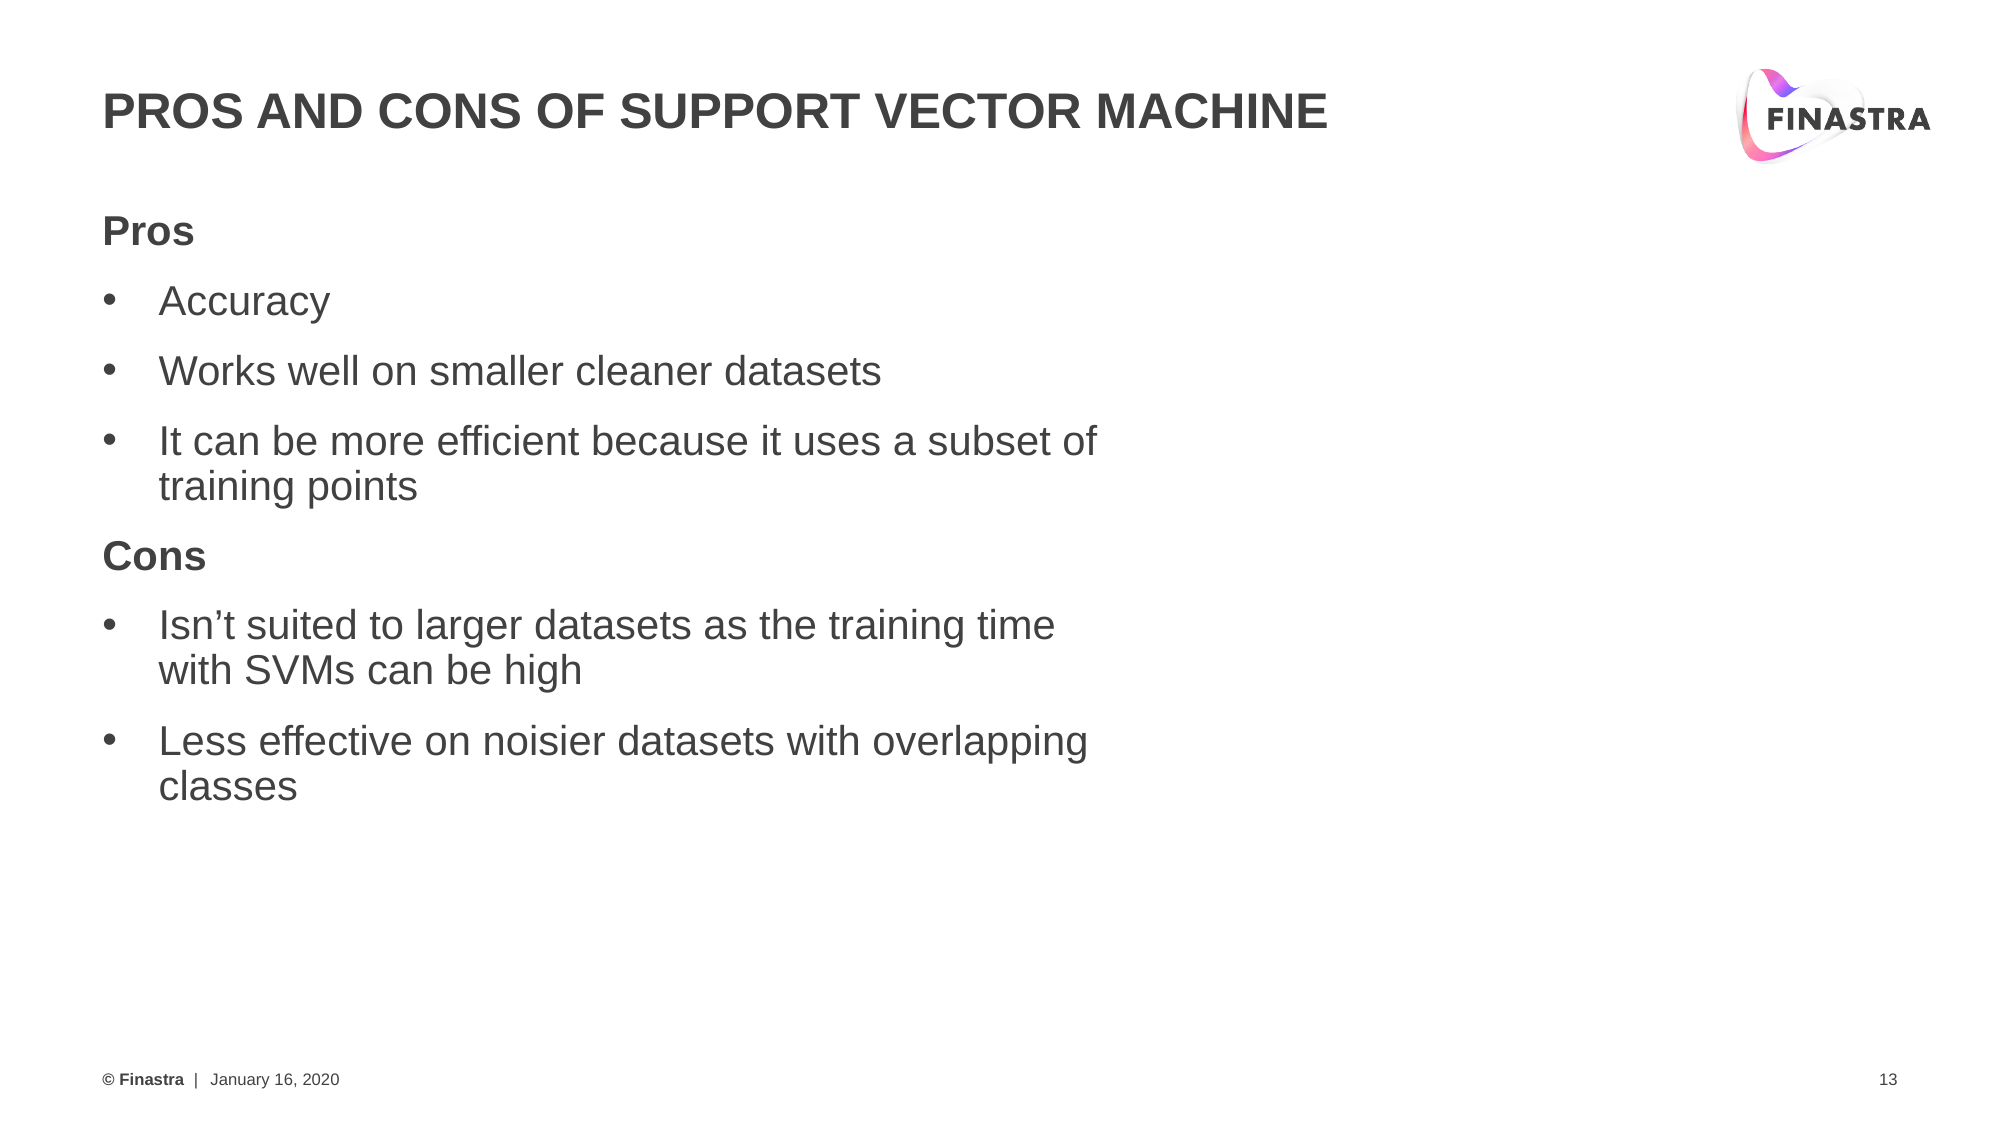

# Pros and Cons of Support Vector Machine
Pros
Accuracy
Works well on smaller cleaner datasets
It can be more efficient because it uses a subset of training points
Cons
Isn’t suited to larger datasets as the training time with SVMs can be high
Less effective on noisier datasets with overlapping classes

January 16, 2020
13